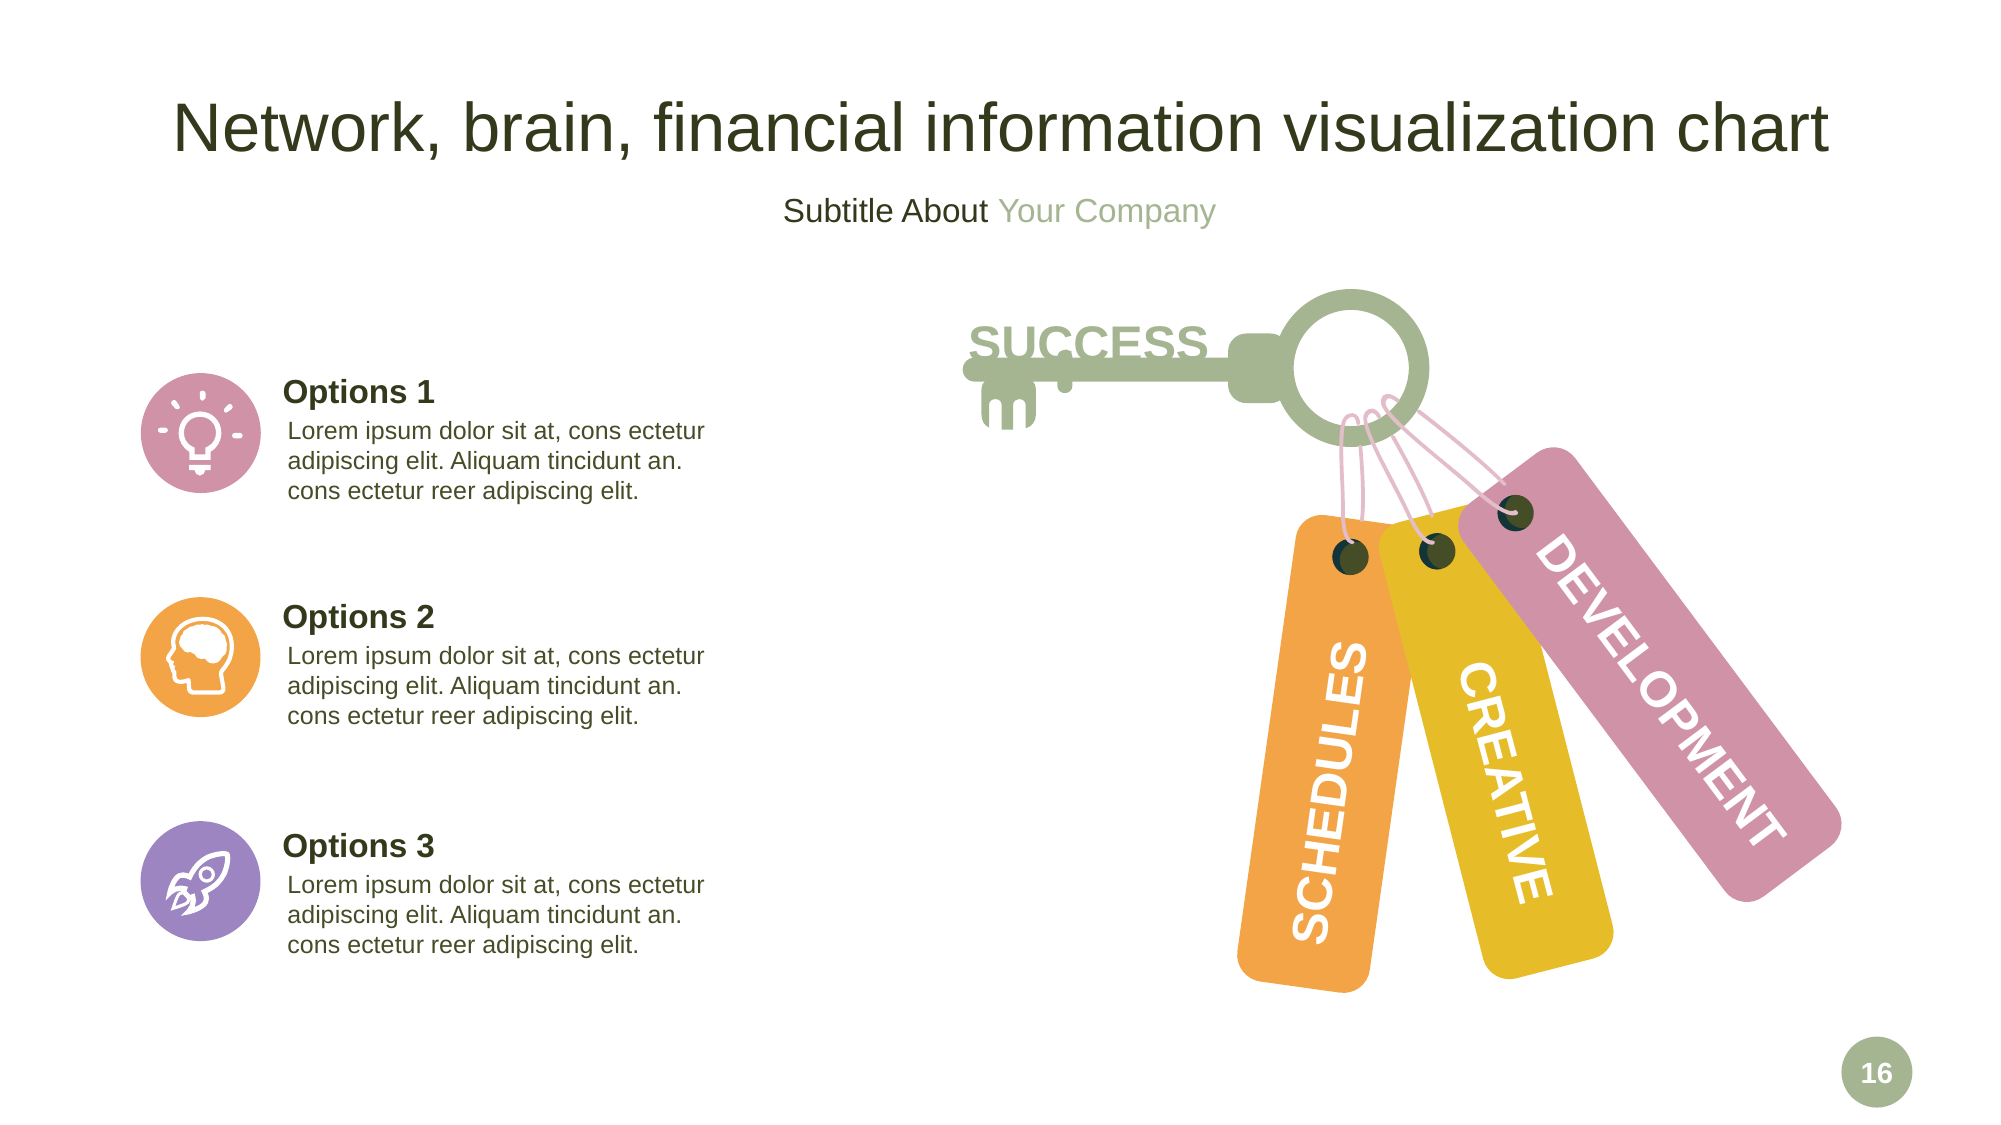

# Network, brain, financial information visualization chart

SUCCESS

DEVELOPMENT
CREATIVE
SCHEDULES
Options 1

Lorem ipsum dolor sit at, cons ectetur adipiscing elit. Aliquam tincidunt an. cons ectetur reer adipiscing elit.
Options 2

Lorem ipsum dolor sit at, cons ectetur adipiscing elit. Aliquam tincidunt an. cons ectetur reer adipiscing elit.
Options 3

Lorem ipsum dolor sit at, cons ectetur adipiscing elit. Aliquam tincidunt an. cons ectetur reer adipiscing elit.